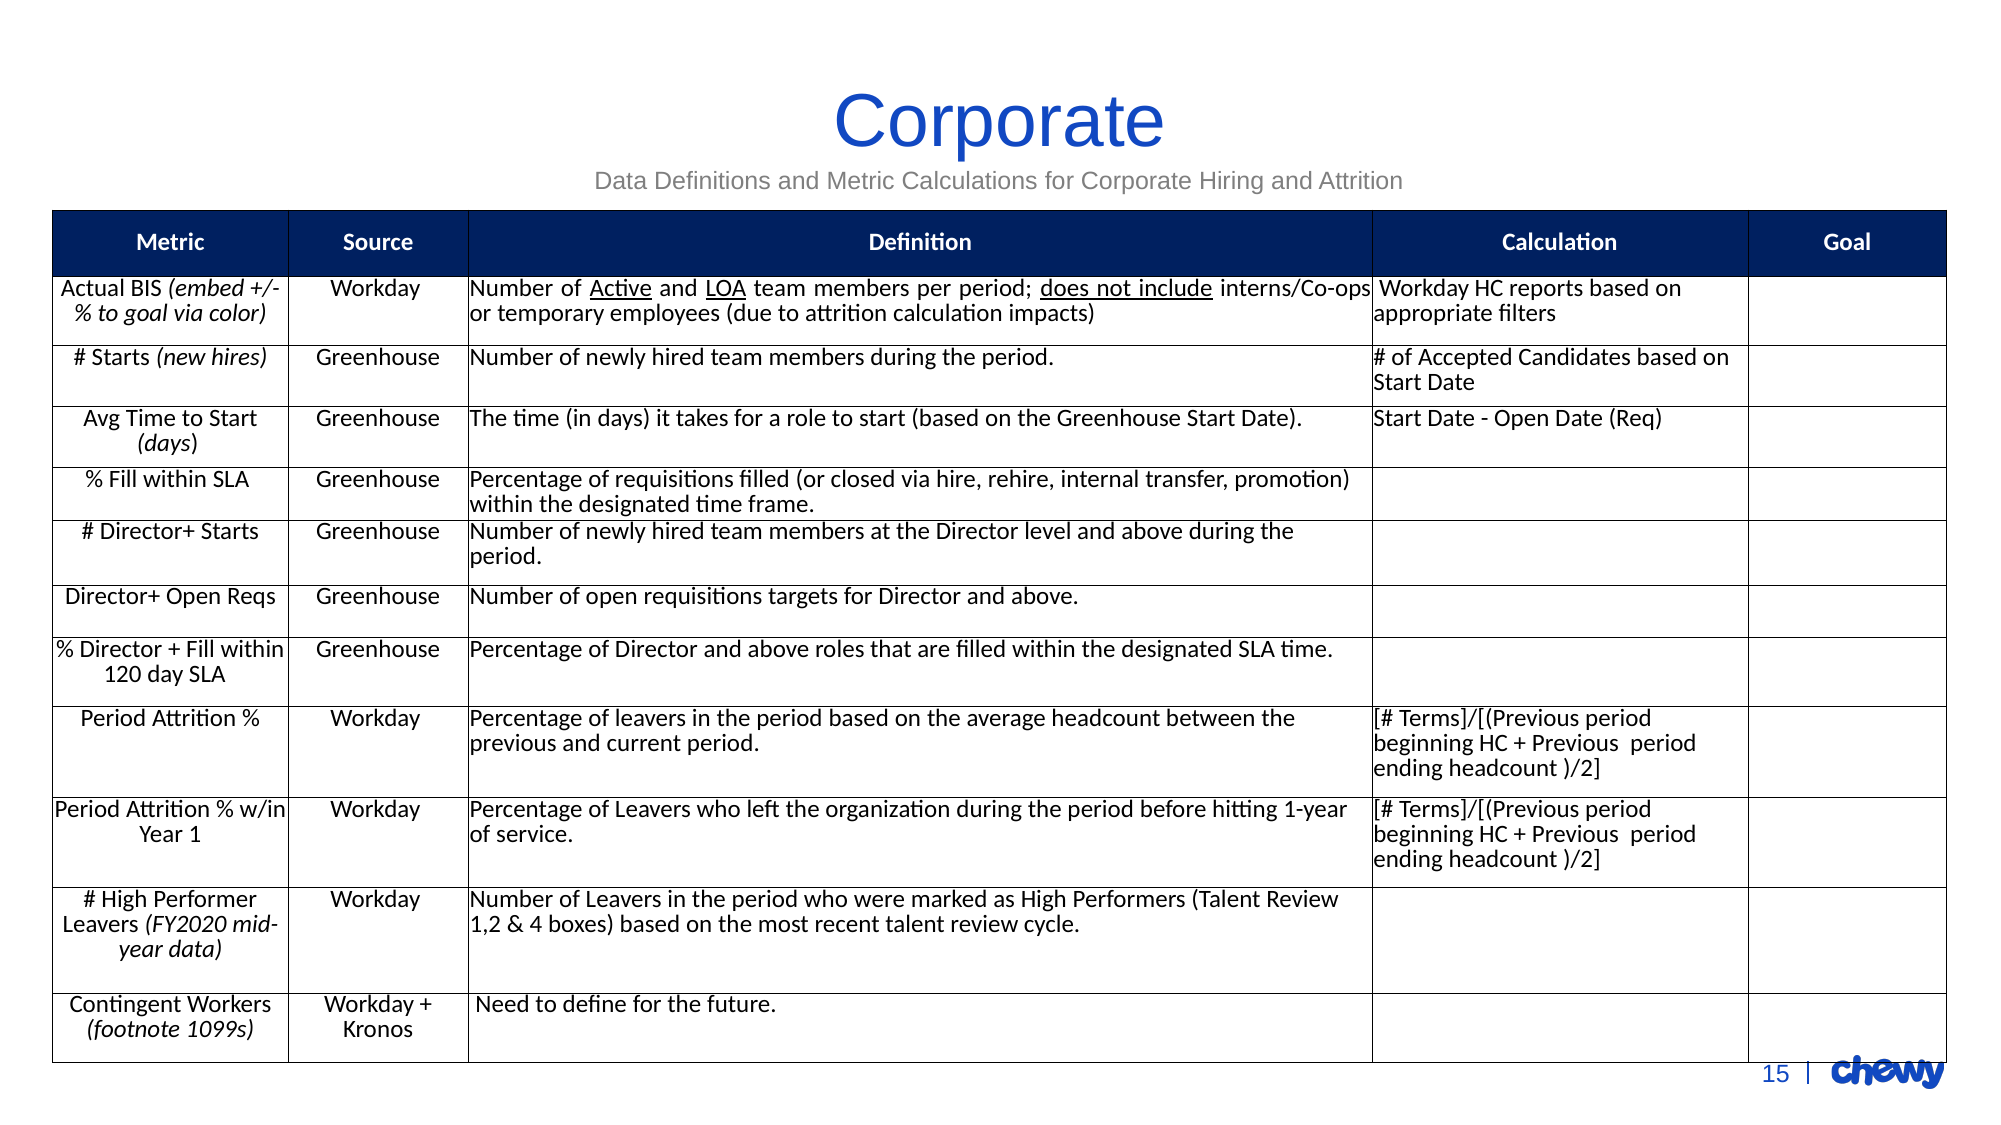

# Corporate
Data Definitions and Metric Calculations for Corporate Hiring and Attrition
| Metric | Source | Definition | Calculation | Goal |
| --- | --- | --- | --- | --- |
| Actual BIS (embed +/- % to goal via color) | Workday | Number of Active and LOA team members per period; does not include interns/Co-ops or temporary employees (due to attrition calculation impacts) | Workday HC reports based on appropriate filters |  |
| # Starts (new hires) | Greenhouse | Number of newly hired team members during the period. | # of Accepted Candidates based on Start Date |  |
| Avg Time to Start (days) | Greenhouse | The time (in days) it takes for a role to start (based on the Greenhouse Start Date). | Start Date - Open Date (Req) |  |
| % Fill within SLA | Greenhouse | Percentage of requisitions filled (or closed via hire, rehire, internal transfer, promotion) within the designated time frame. |  |  |
| # Director+ Starts | Greenhouse | Number of newly hired team members at the Director level and above during the period. |  |  |
| Director+ Open Reqs | Greenhouse | Number of open requisitions targets for Director and above. |  |  |
| % Director + Fill within 120 day SLA | Greenhouse | Percentage of Director and above roles that are filled within the designated SLA time. |  |  |
| Period Attrition % | Workday | Percentage of leavers in the period based on the average headcount between the previous and current period. | [# Terms]/[(Previous period beginning HC + Previous period ending headcount )/2] |  |
| Period Attrition % w/in Year 1 | Workday | Percentage of Leavers who left the organization during the period before hitting 1-year of service. | [# Terms]/[(Previous period beginning HC + Previous period ending headcount )/2] |  |
| # High Performer Leavers (FY2020 mid-year data) | Workday | Number of Leavers in the period who were marked as High Performers (Talent Review 1,2 & 4 boxes) based on the most recent talent review cycle. |  |  |
| Contingent Workers (footnote 1099s) | Workday + Kronos | Need to define for the future. |  |  |